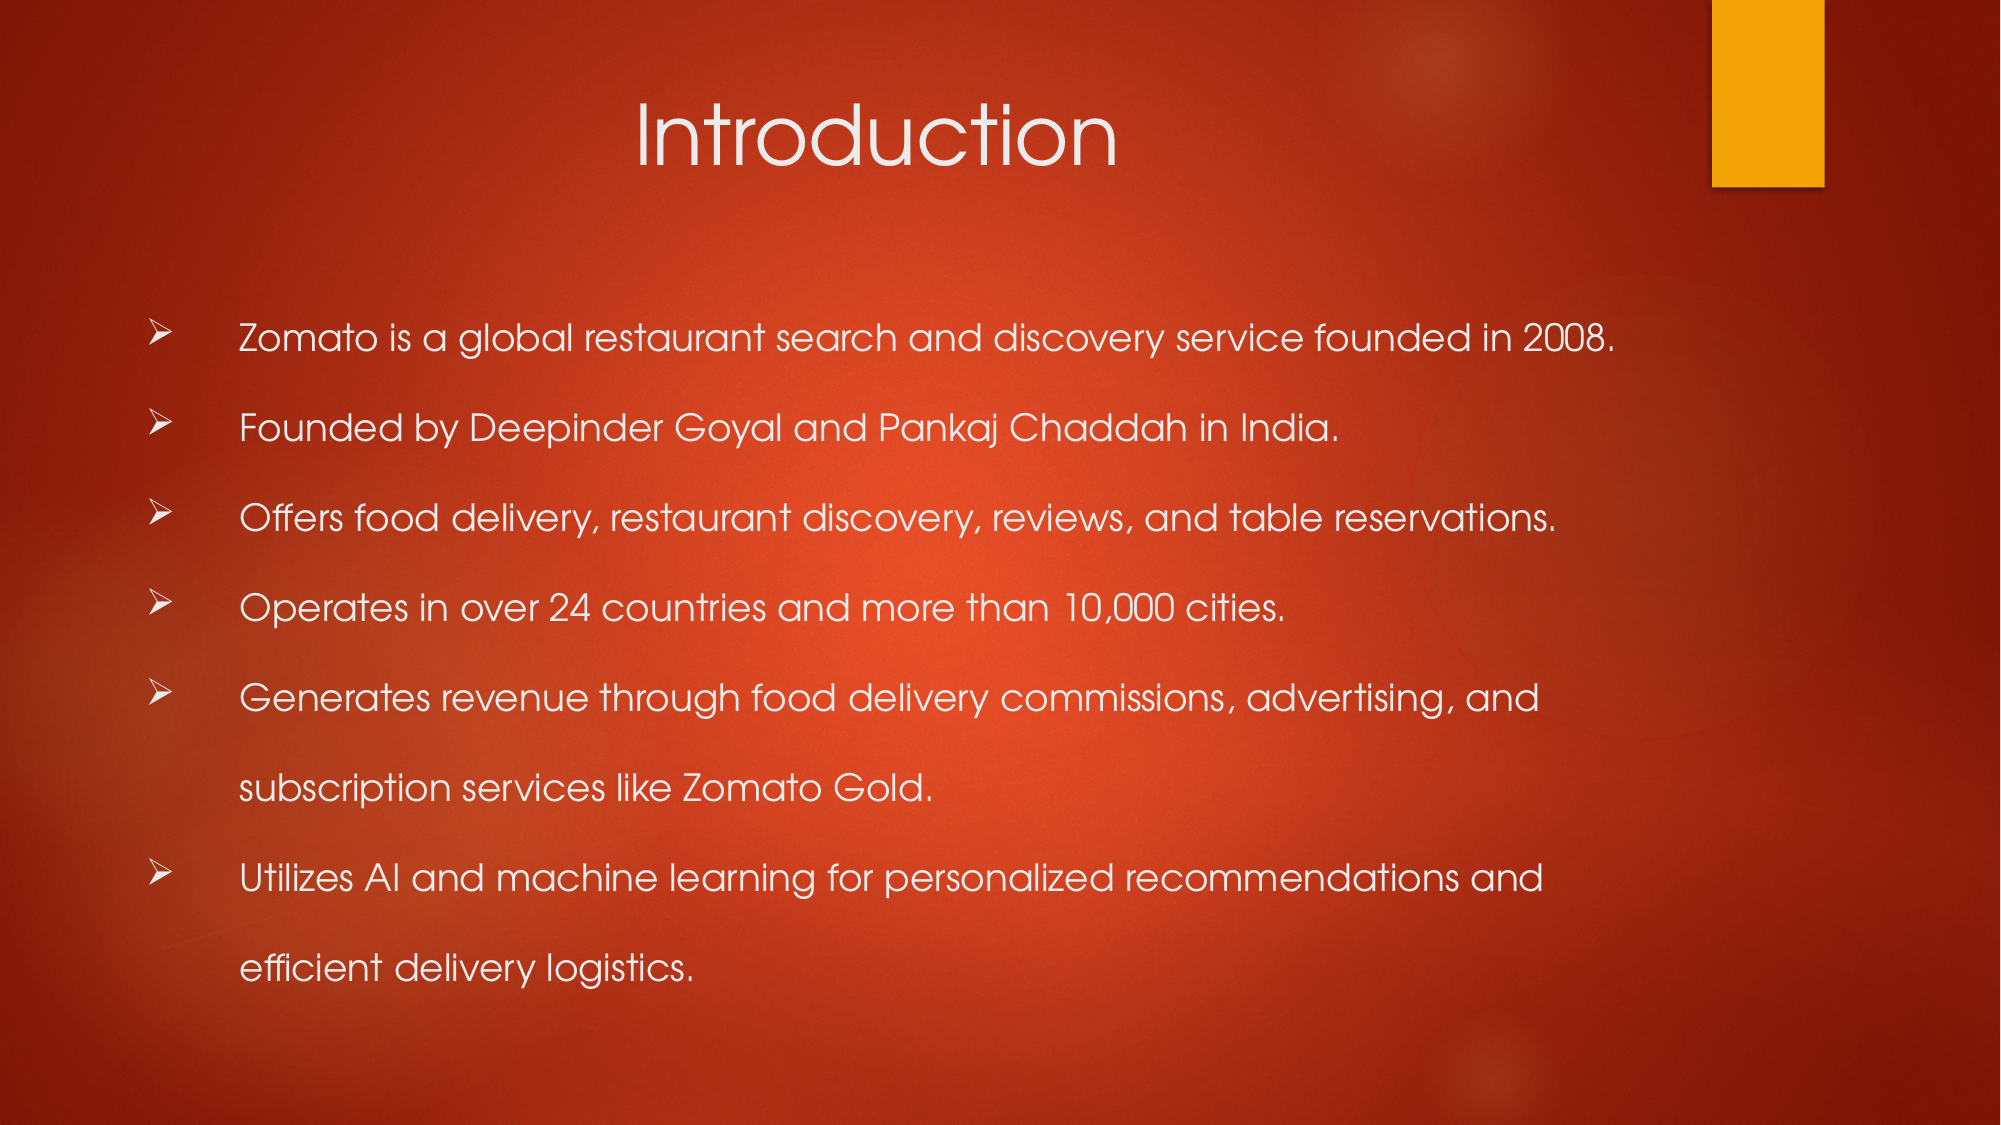

# Introduction
Zomato is a global restaurant search and discovery service founded in 2008.
Founded by Deepinder Goyal and Pankaj Chaddah in India.
Offers food delivery, restaurant discovery, reviews, and table reservations.
Operates in over 24 countries and more than 10,000 cities.
Generates revenue through food delivery commissions, advertising, and subscription services like Zomato Gold.
Utilizes AI and machine learning for personalized recommendations and efficient delivery logistics.